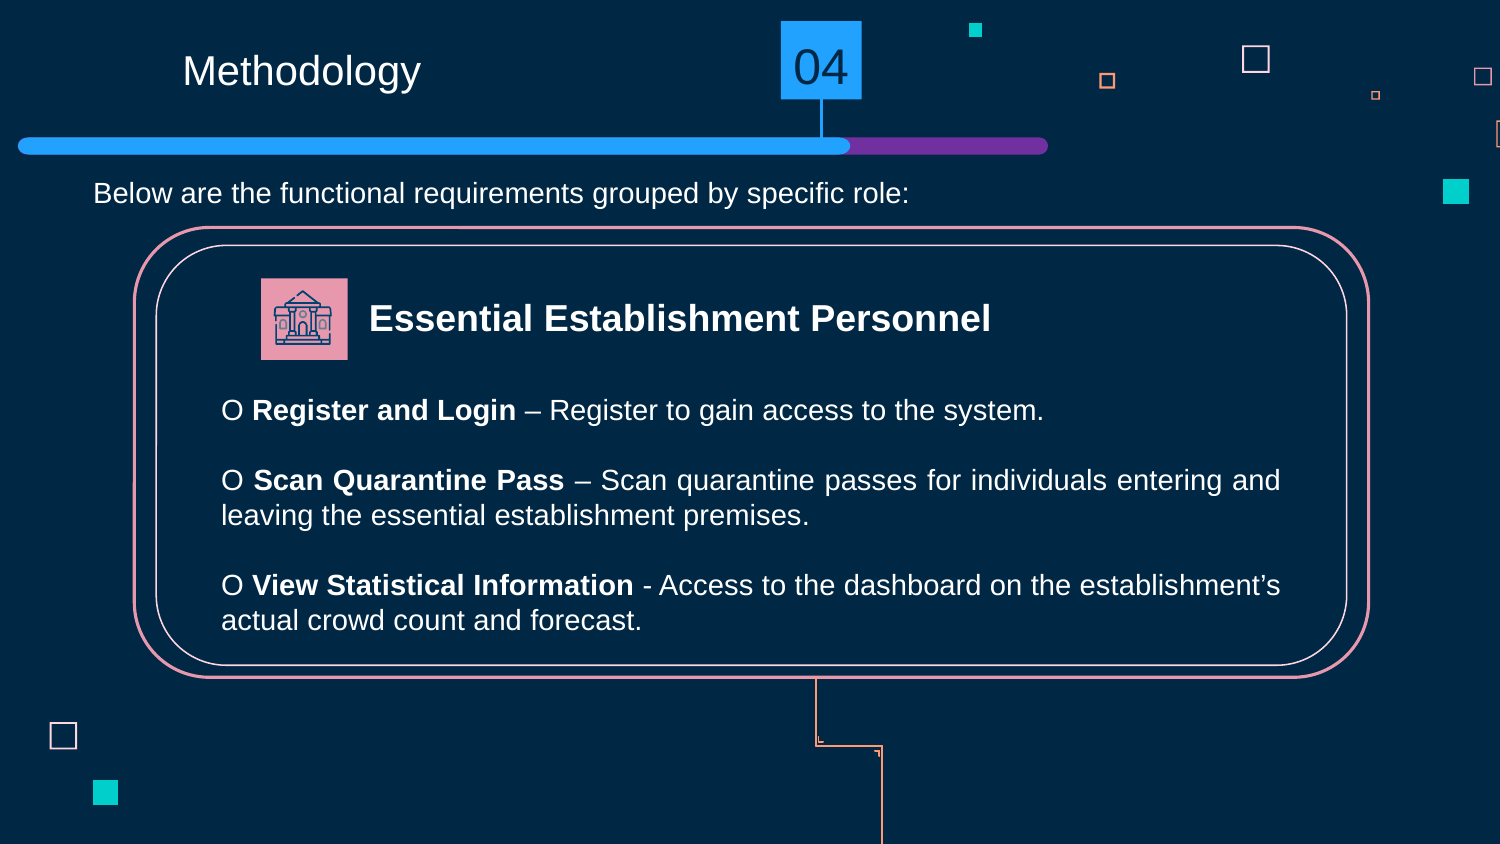

04
# Methodology

Below are the functional requirements grouped by specific role:

Essential Establishment Personnel

O Register and Login – Register to gain access to the system.

O Scan Quarantine Pass – Scan quarantine passes for individuals entering and leaving the essential establishment premises.

O View Statistical Information - Access to the dashboard on the establishment’s actual crowd count and forecast.